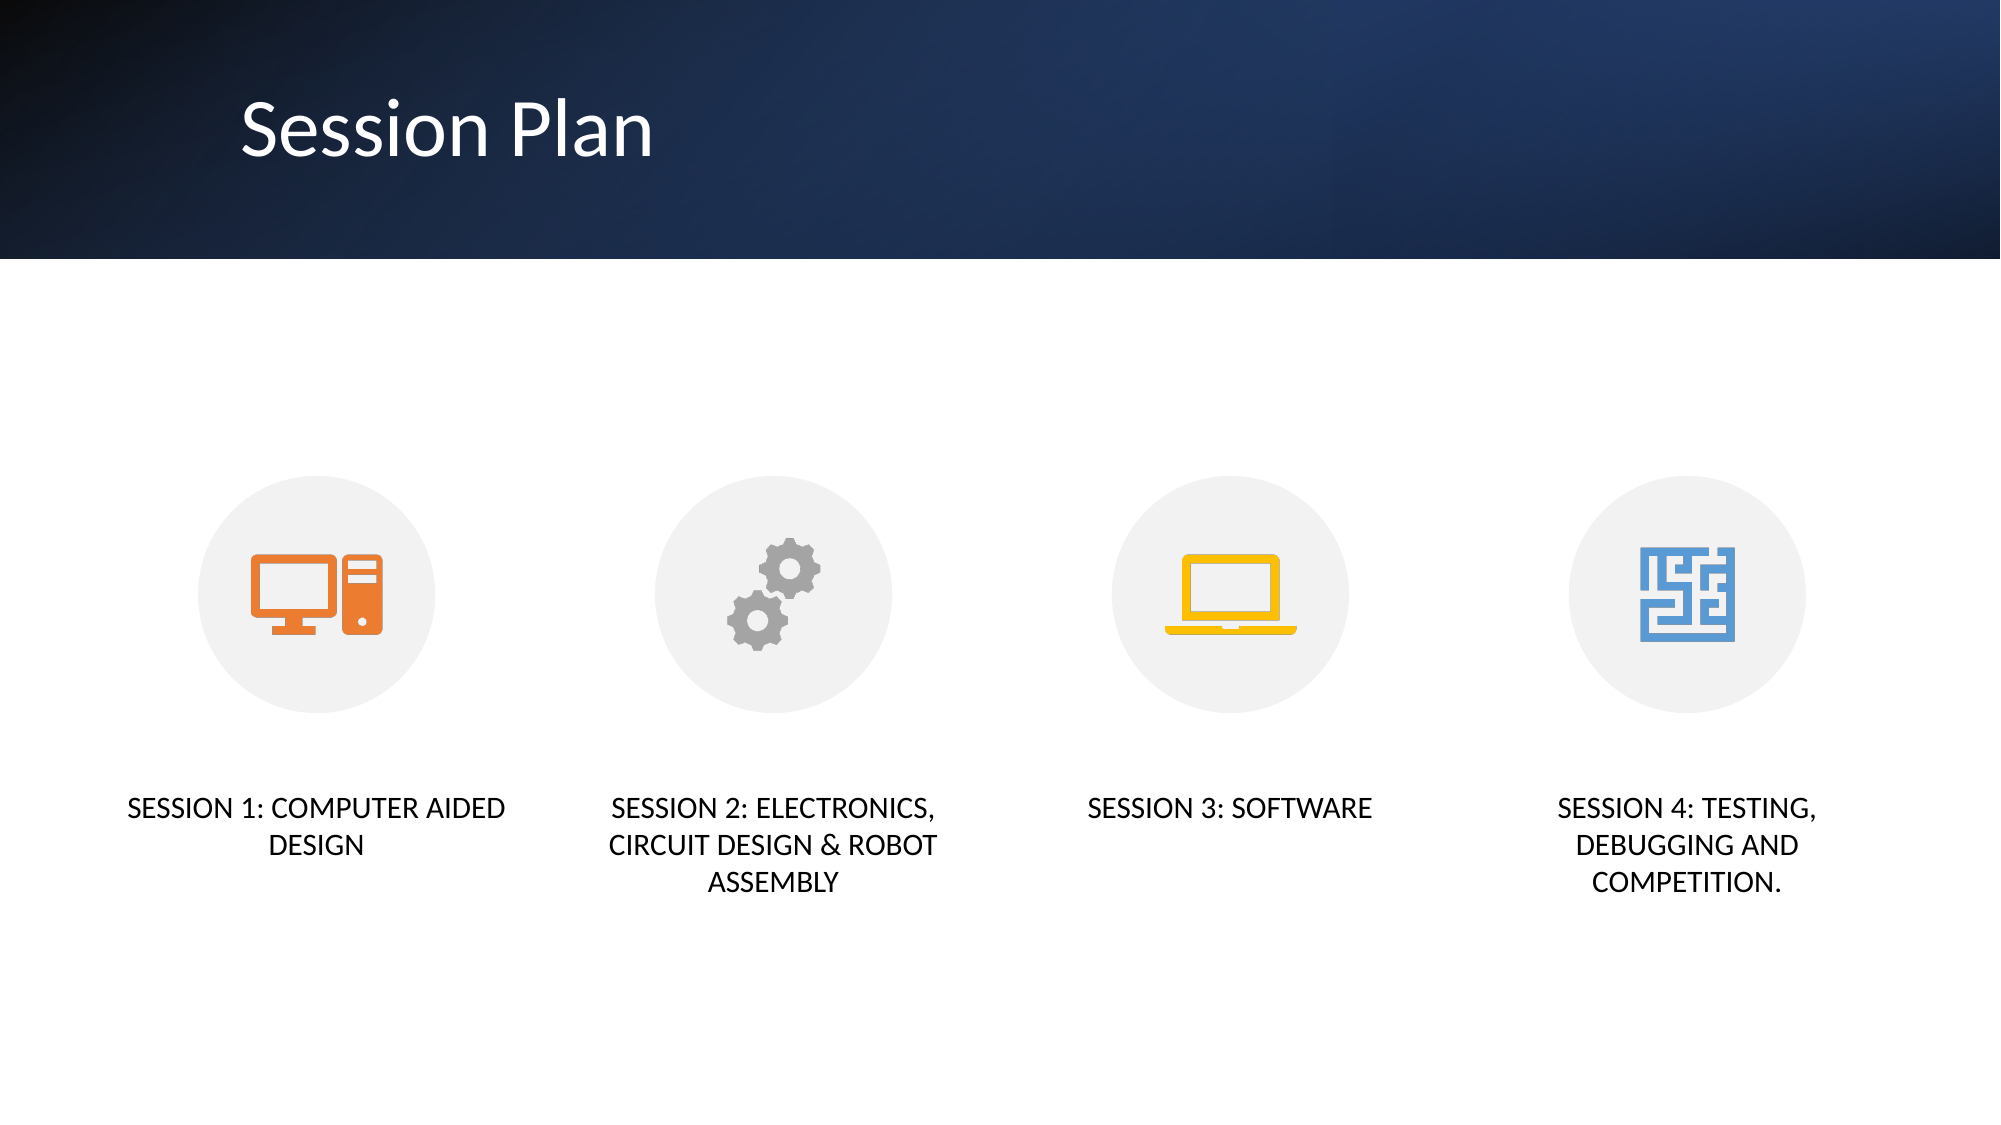

# Session Plan
Session 1: Computer aided design
Session 2: Electronics, circuit design & robot assembly
Session 3: Software
Session 4: Testing, debugging and competition.